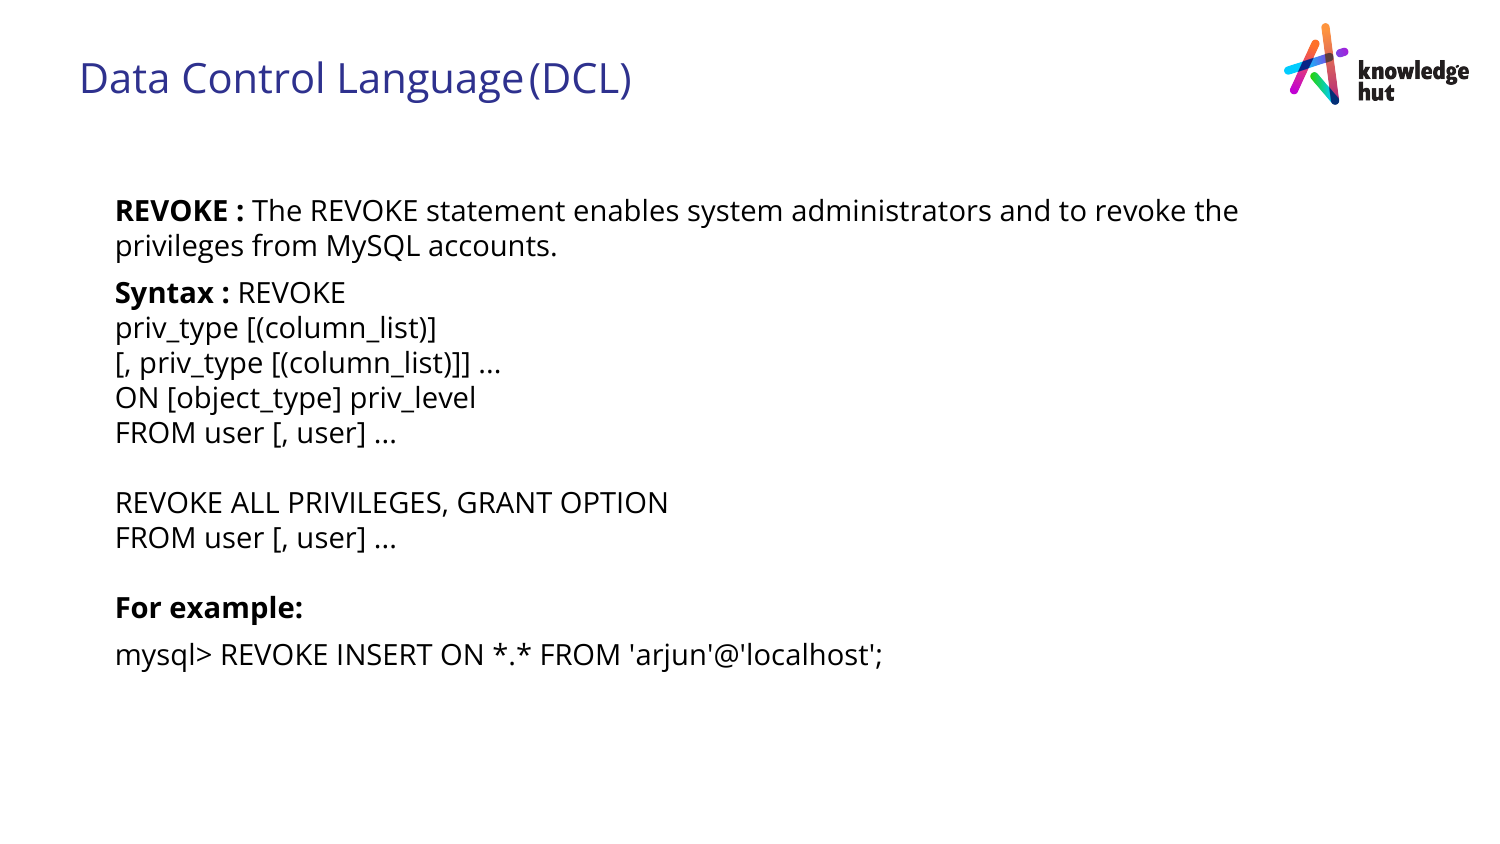

Data Control Language	(DCL)
REVOKE : The REVOKE statement enables system administrators and to revoke the privileges from MySQL accounts.
Syntax : REVOKE
priv_type [(column_list)]
[, priv_type [(column_list)]] ...
ON [object_type] priv_level
FROM user [, user] ...
REVOKE ALL PRIVILEGES, GRANT OPTION
FROM user [, user] ...
For example:
mysql> REVOKE INSERT ON *.* FROM 'arjun'@'localhost';